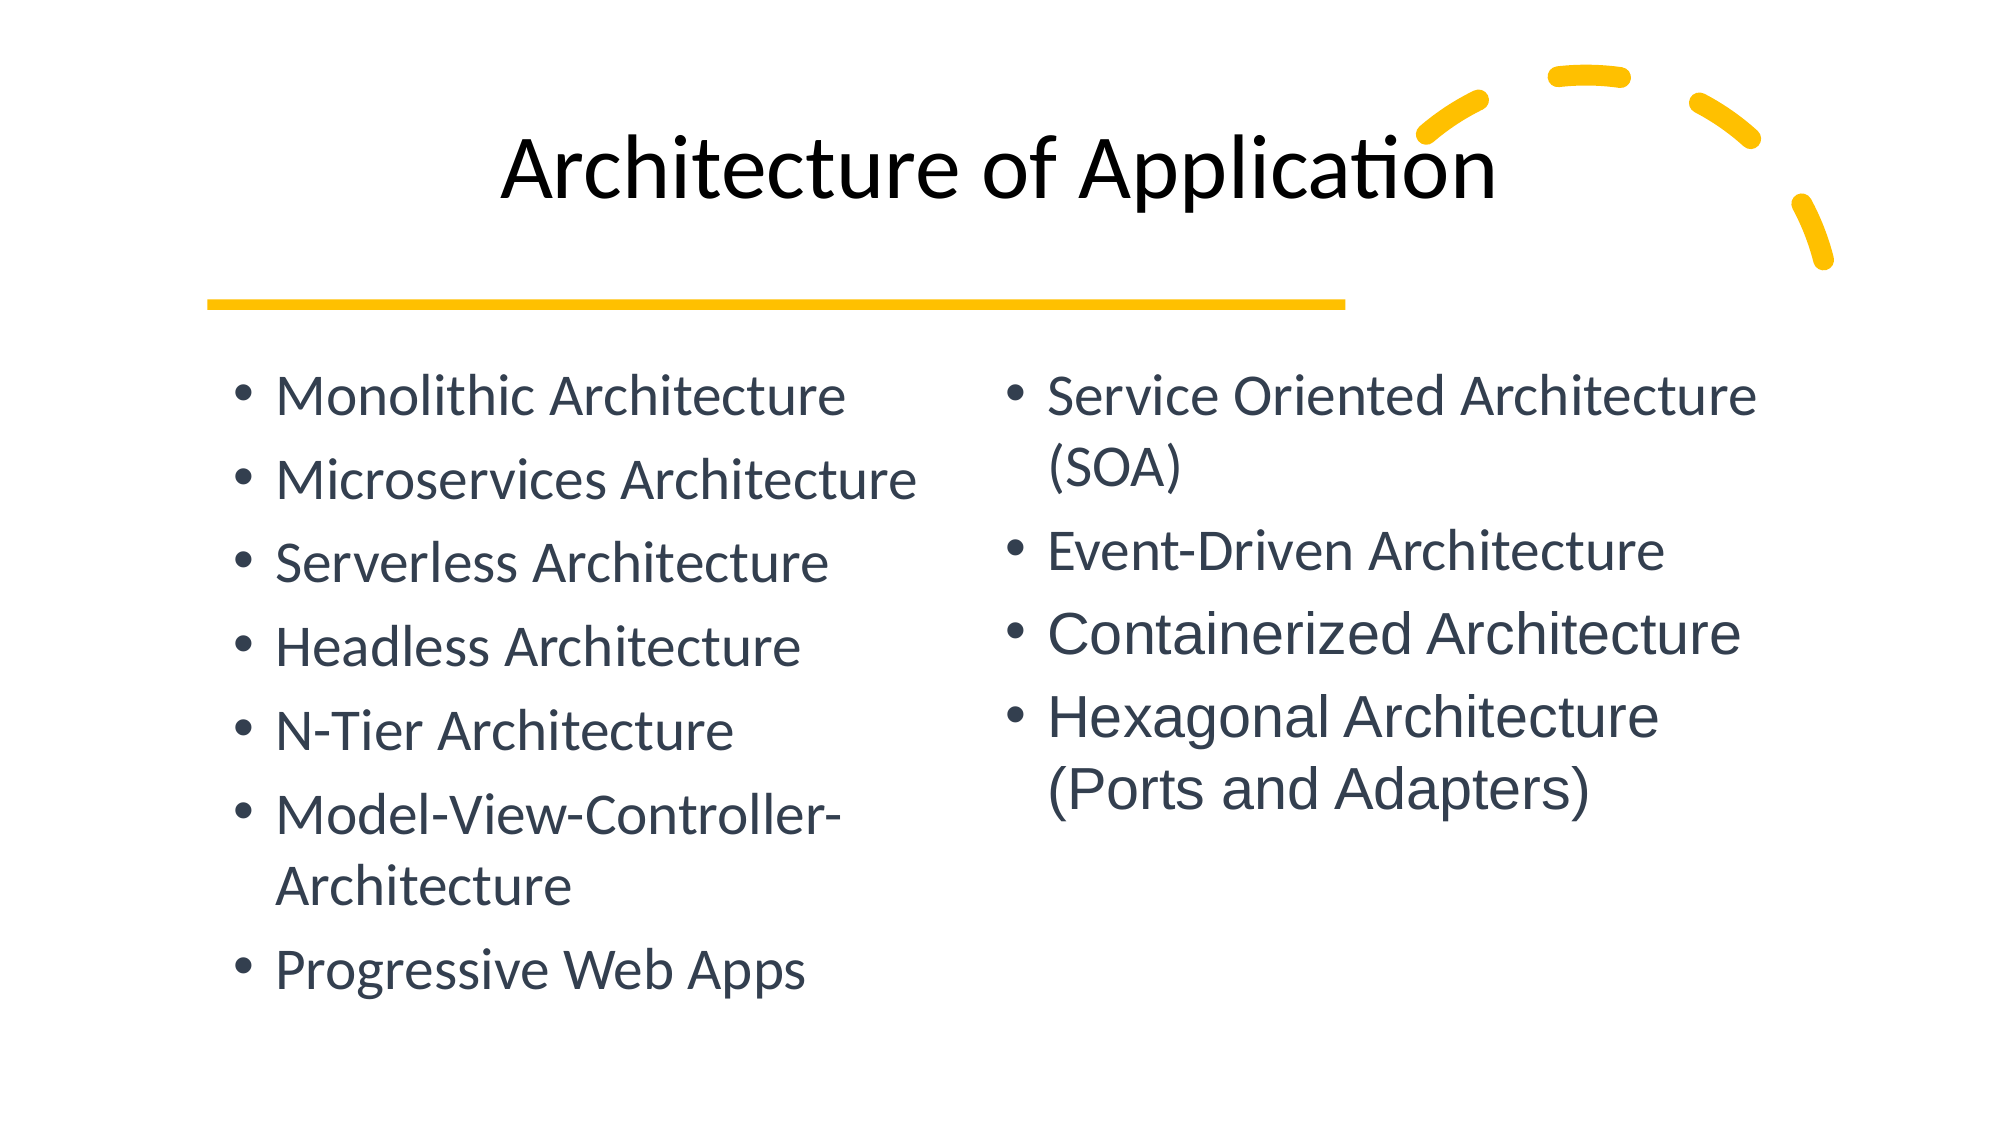

Architecture of Application

Monolithic Architecture
Microservices Architecture
Serverless Architecture
Headless Architecture
N-Tier Architecture
Model-View-Controller-Architecture
Progressive Web Apps
Service Oriented Architecture (SOA)
Event-Driven Architecture
Containerized Architecture
Hexagonal Architecture (Ports and Adapters)